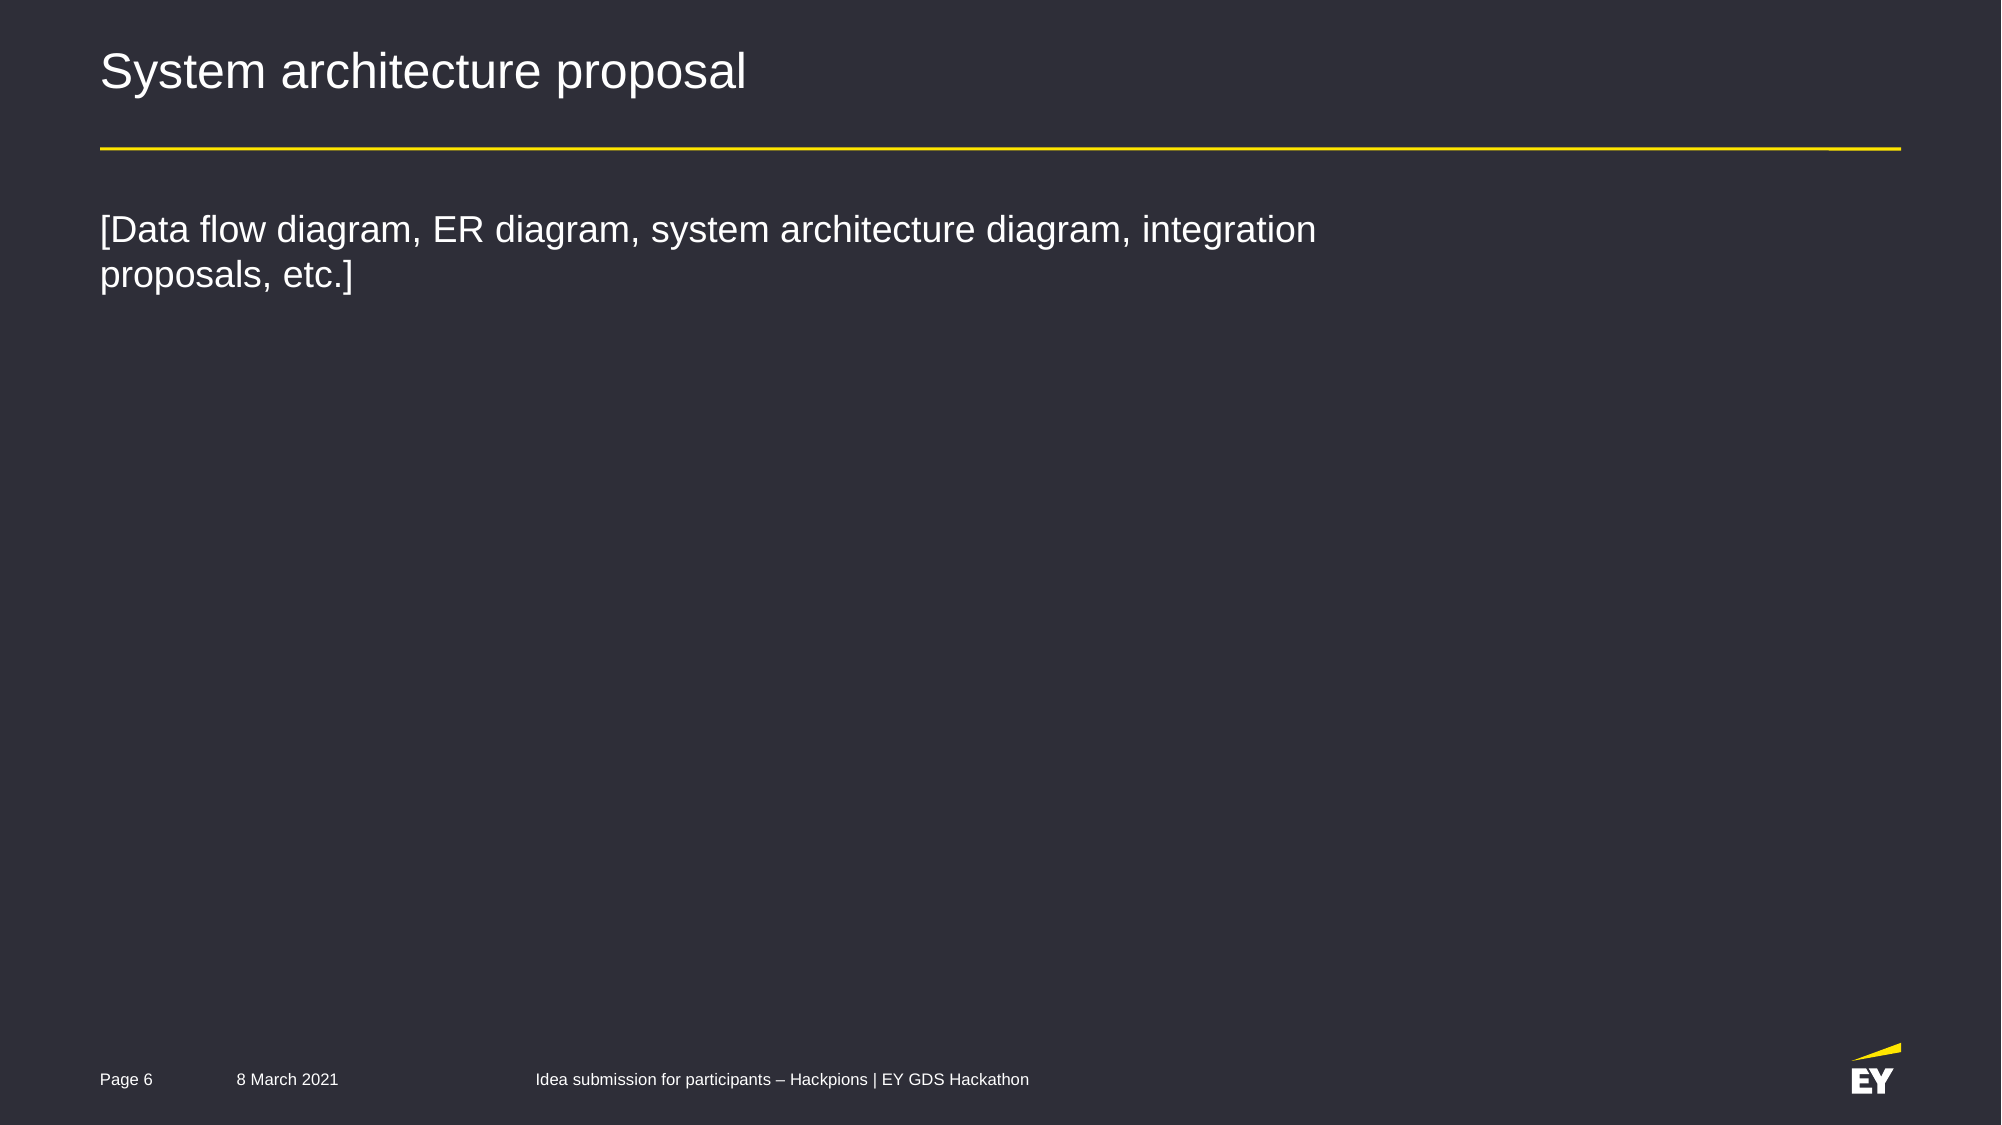

# System architecture proposal
[Data flow diagram, ER diagram, system architecture diagram, integration proposals, etc.]